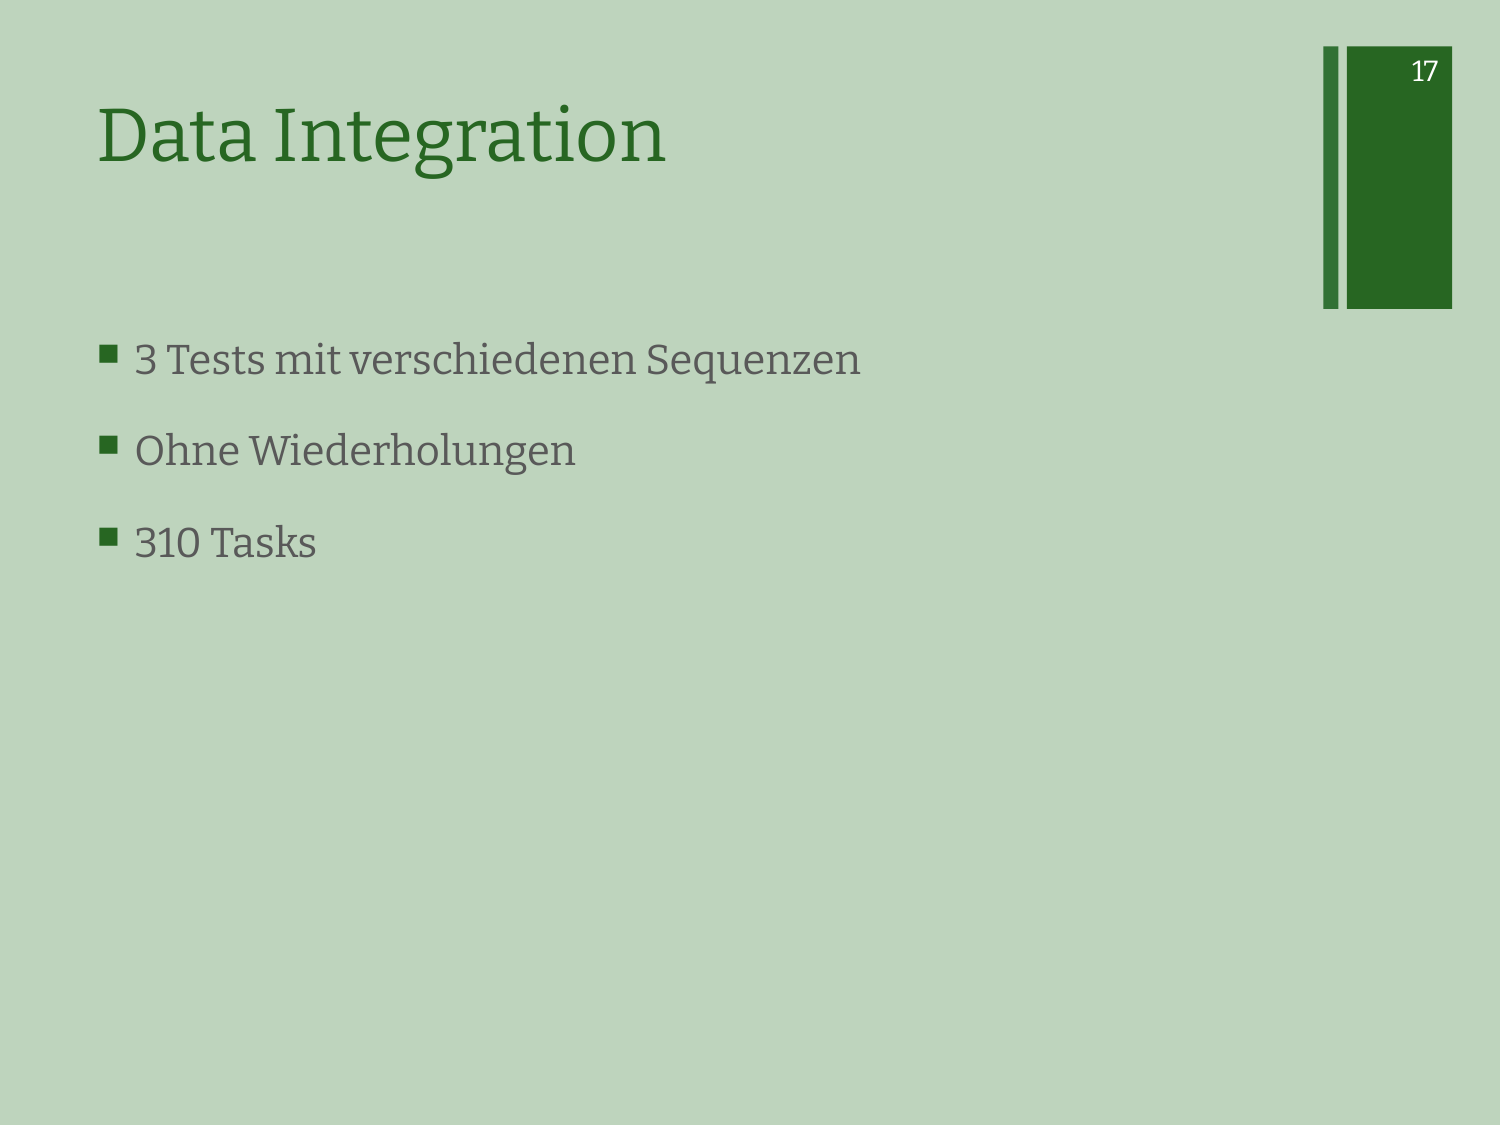

17
# Data Integration
3 Tests mit verschiedenen Sequenzen
Ohne Wiederholungen
310 Tasks